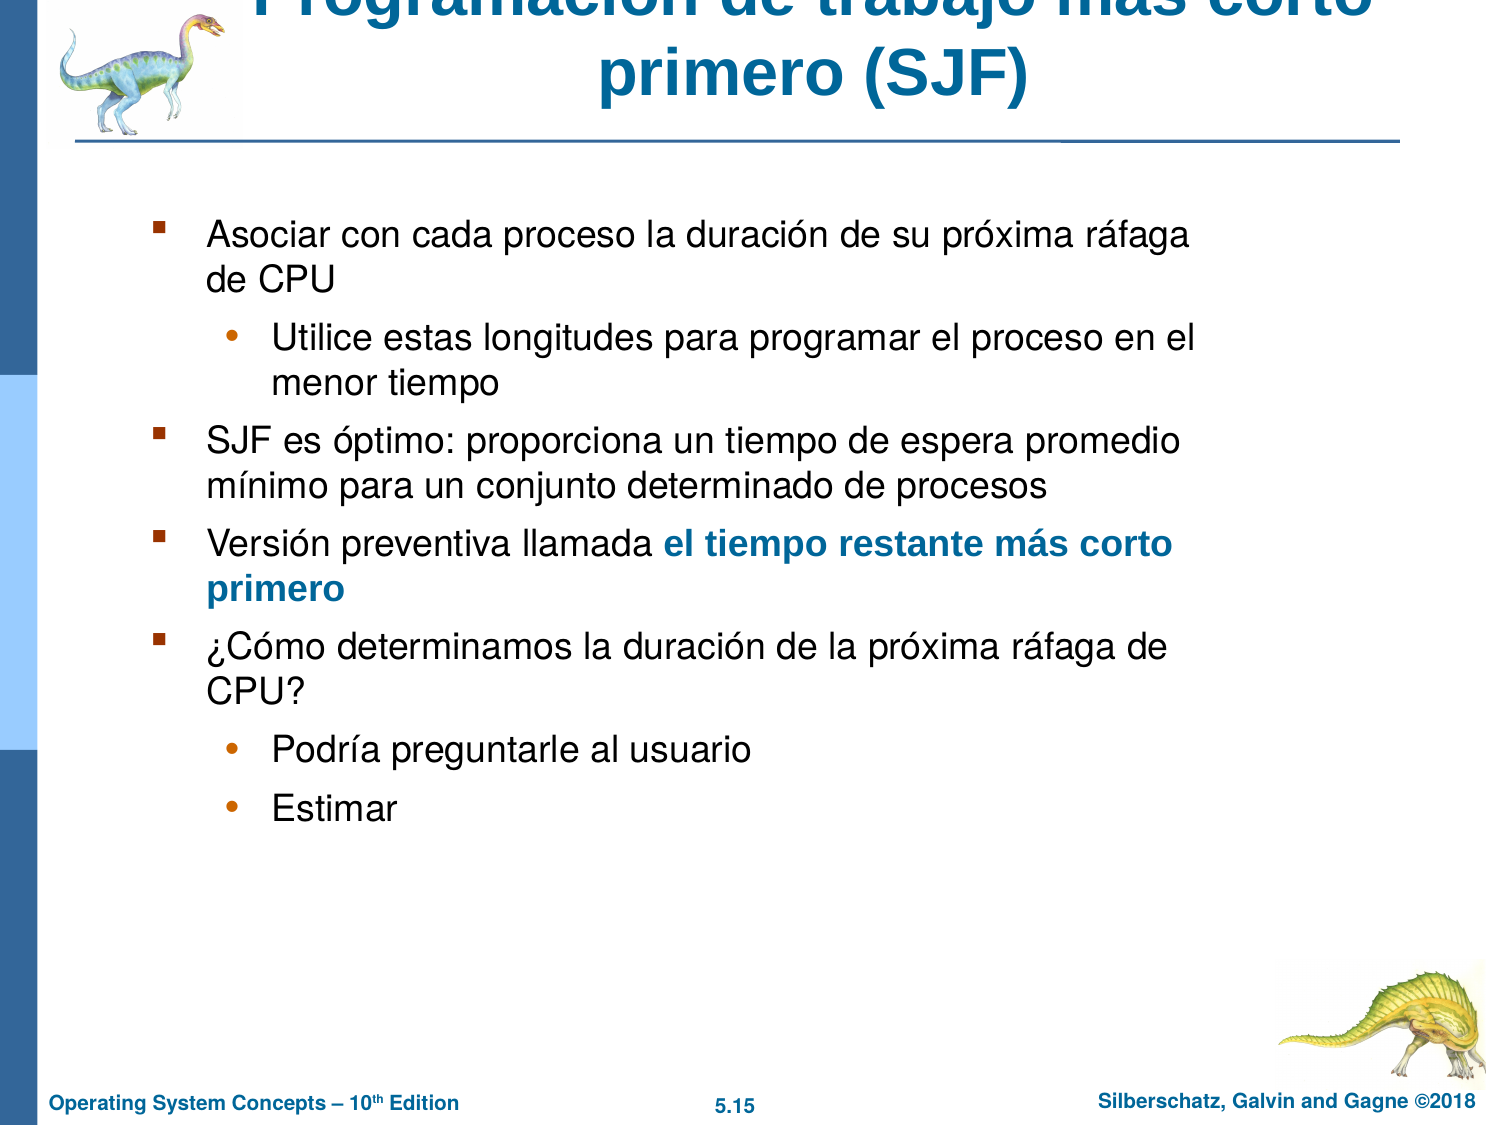

# Programación de trabajo más corto primero (SJF)
Asociar con cada proceso la duración de su próxima ráfaga de CPU
Utilice estas longitudes para programar el proceso en el menor tiempo
SJF es óptimo: proporciona un tiempo de espera promedio mínimo para un conjunto determinado de procesos
Versión preventiva llamada el tiempo restante más corto primero
¿Cómo determinamos la duración de la próxima ráfaga de CPU?
Podría preguntarle al usuario
Estimar